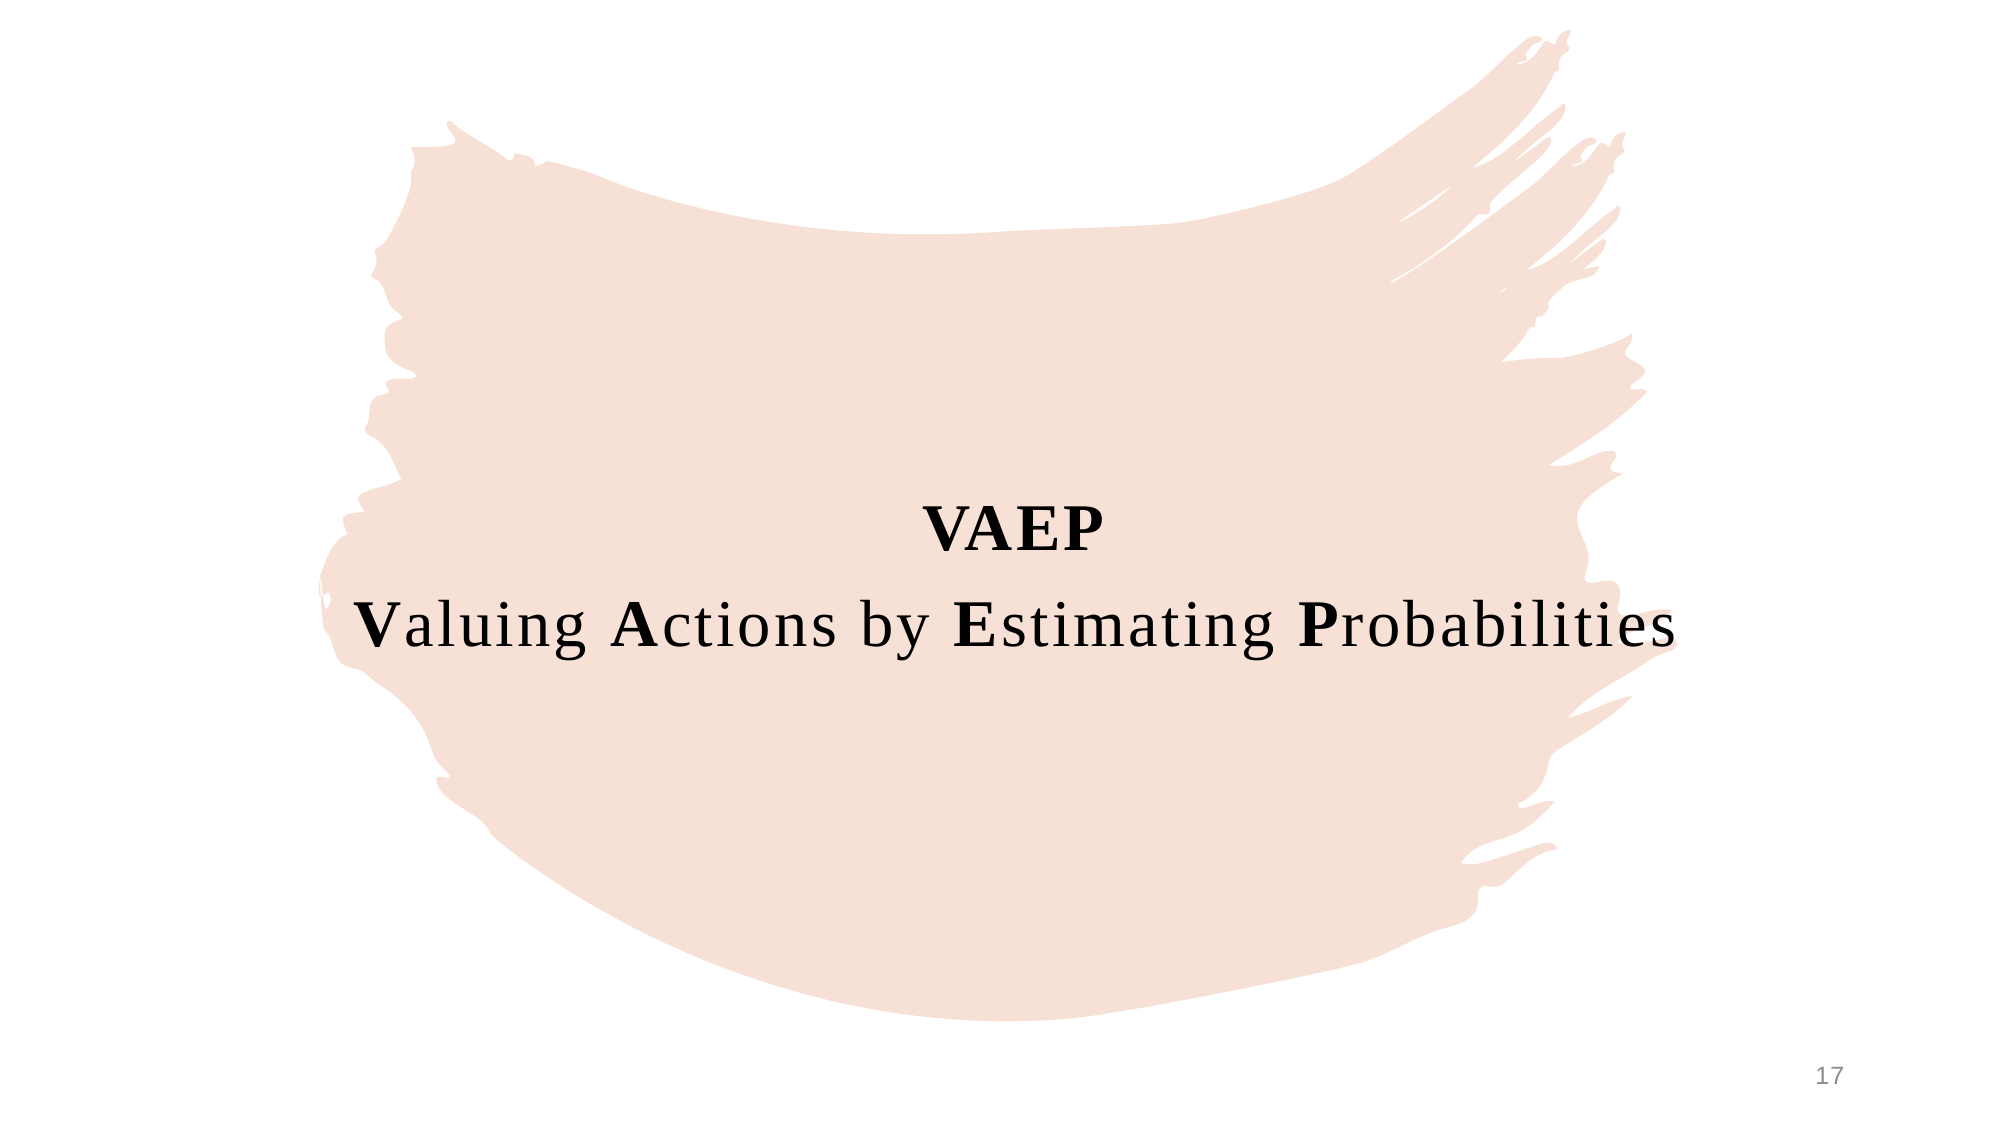

# VAEP Valuing Actions by Estimating Probabilities
17